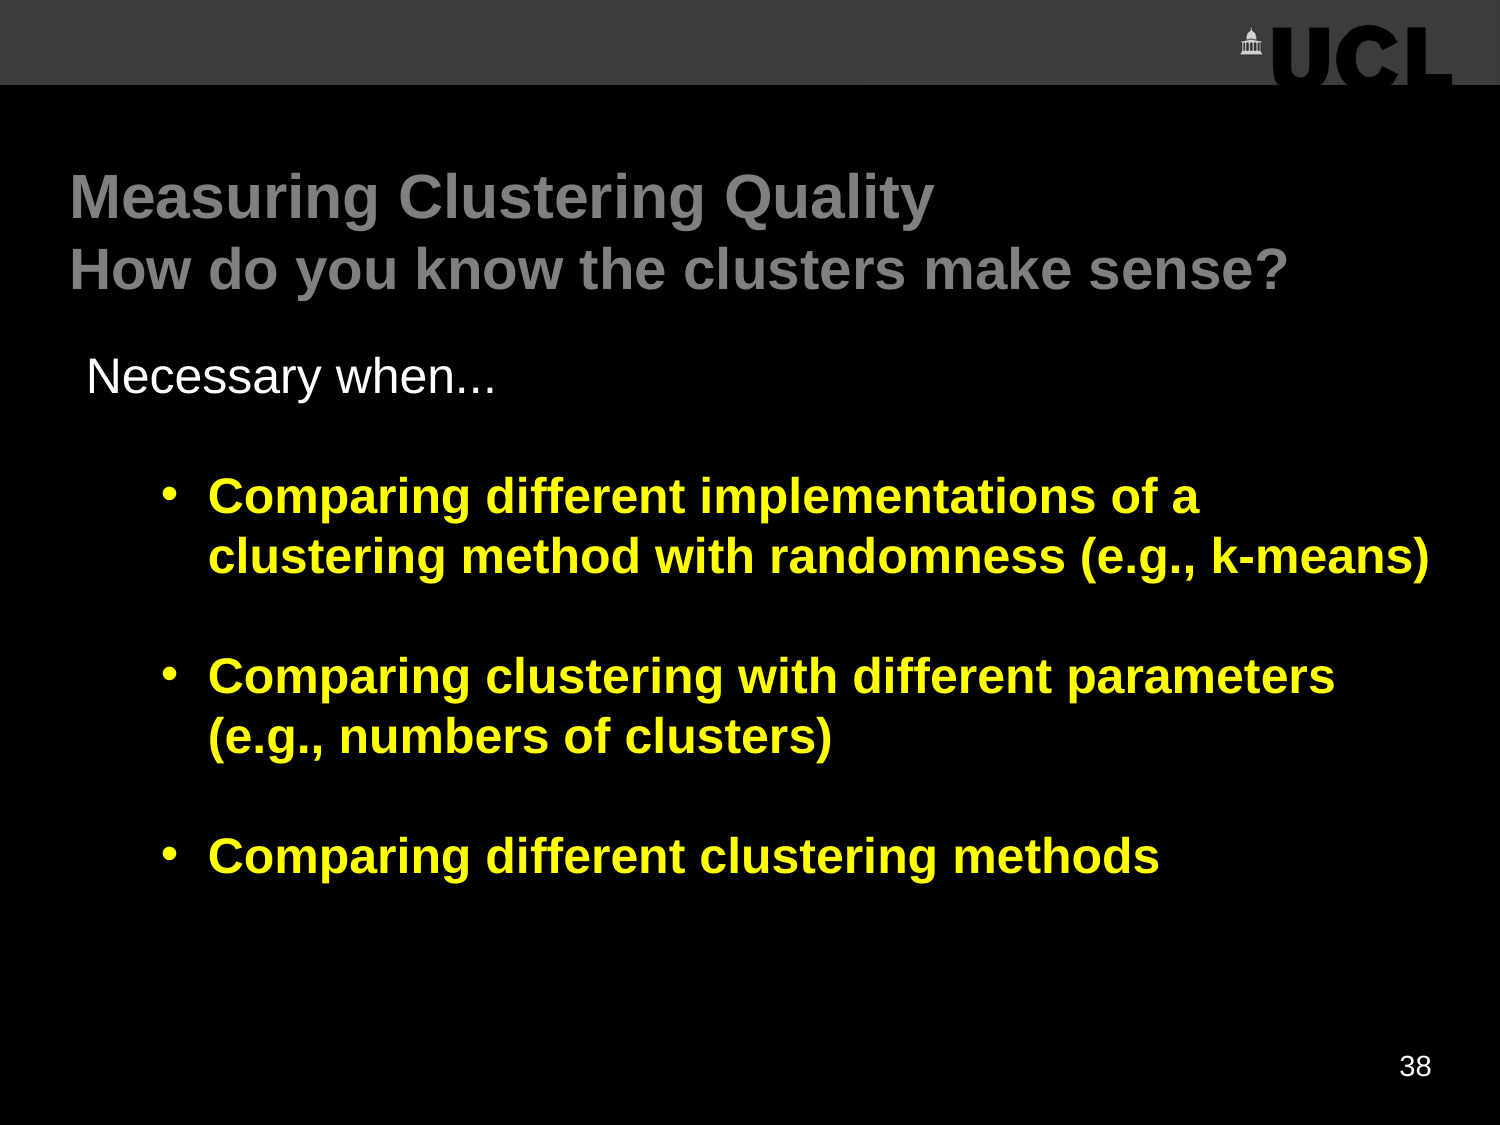

# Measuring Clustering Quality How do you know the clusters make sense?
Necessary when...

Comparing different implementations of a clustering method with randomness (e.g., k-means)

Comparing clustering with different parameters (e.g., numbers of clusters)

Comparing different clustering methods
38